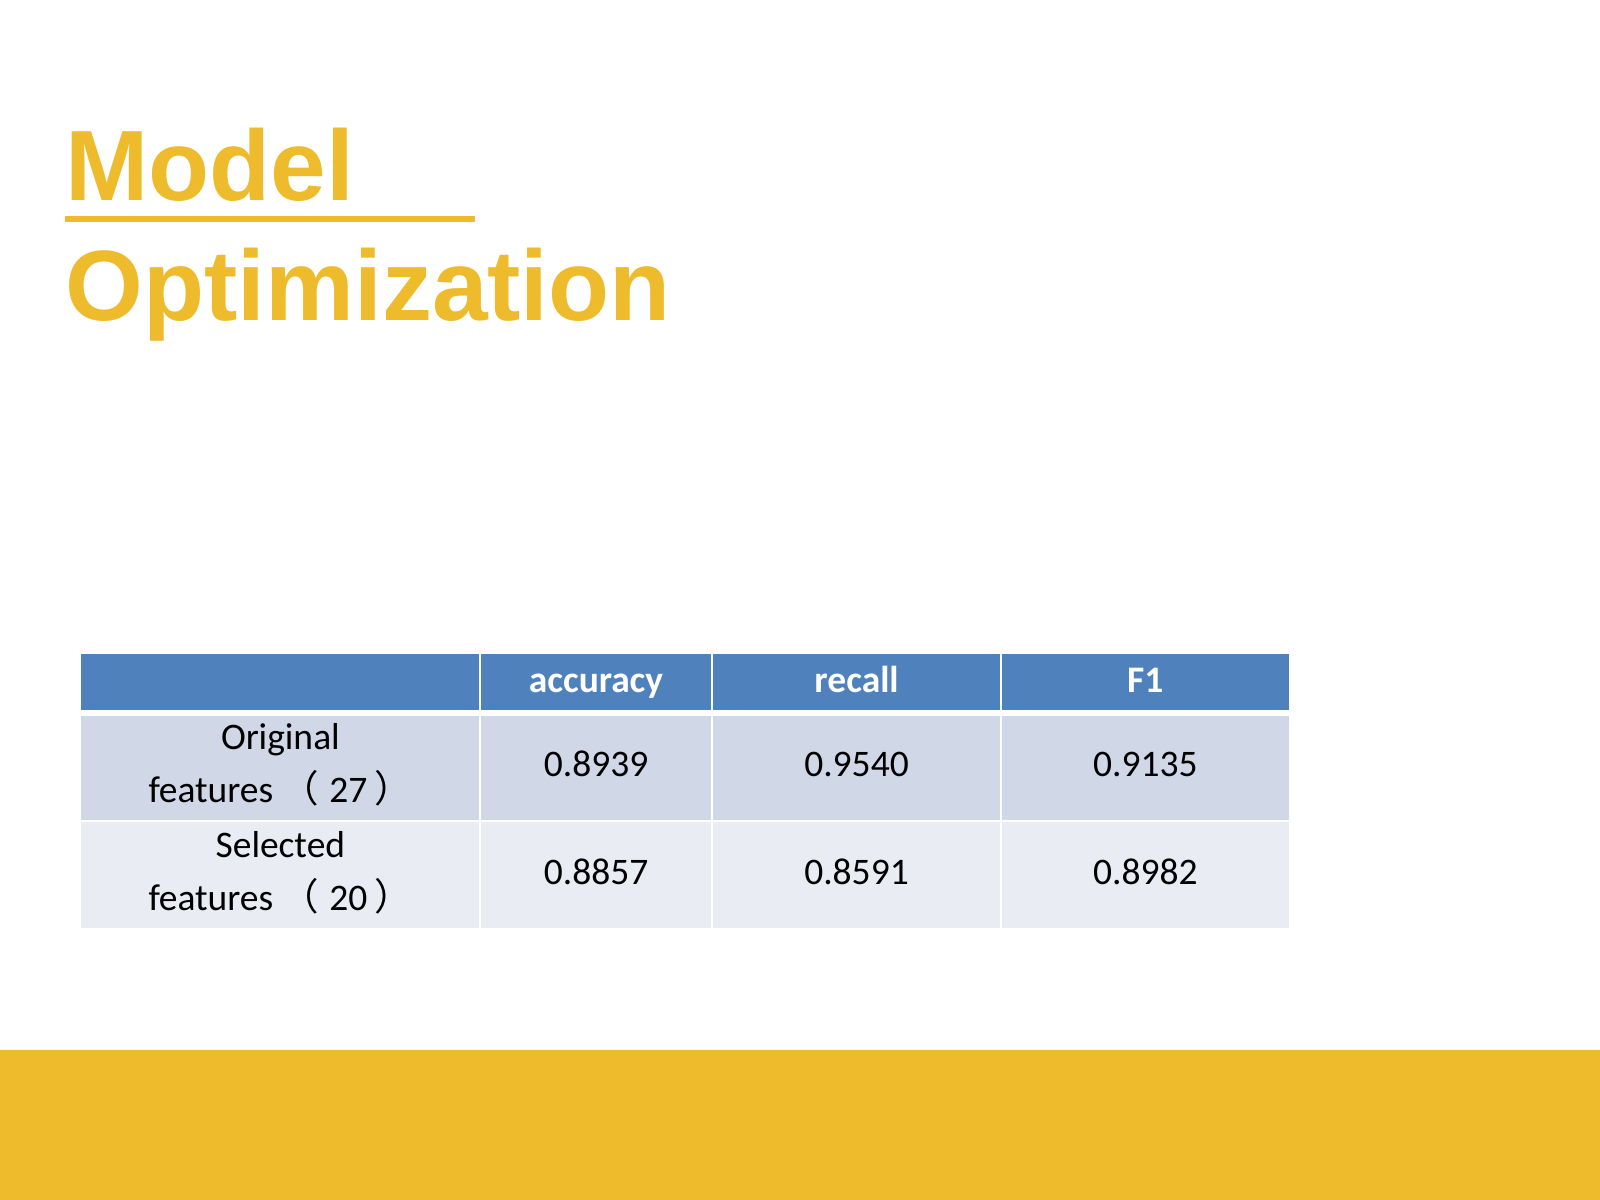

Model Optimization

|  | accuracy | recall | F1 |
| --- | --- | --- | --- |
| Original features（27） | 0.8939 | 0.9540 | 0.9135 |
| Selected features（20） | 0.8857 | 0.8591 | 0.8982 |

9